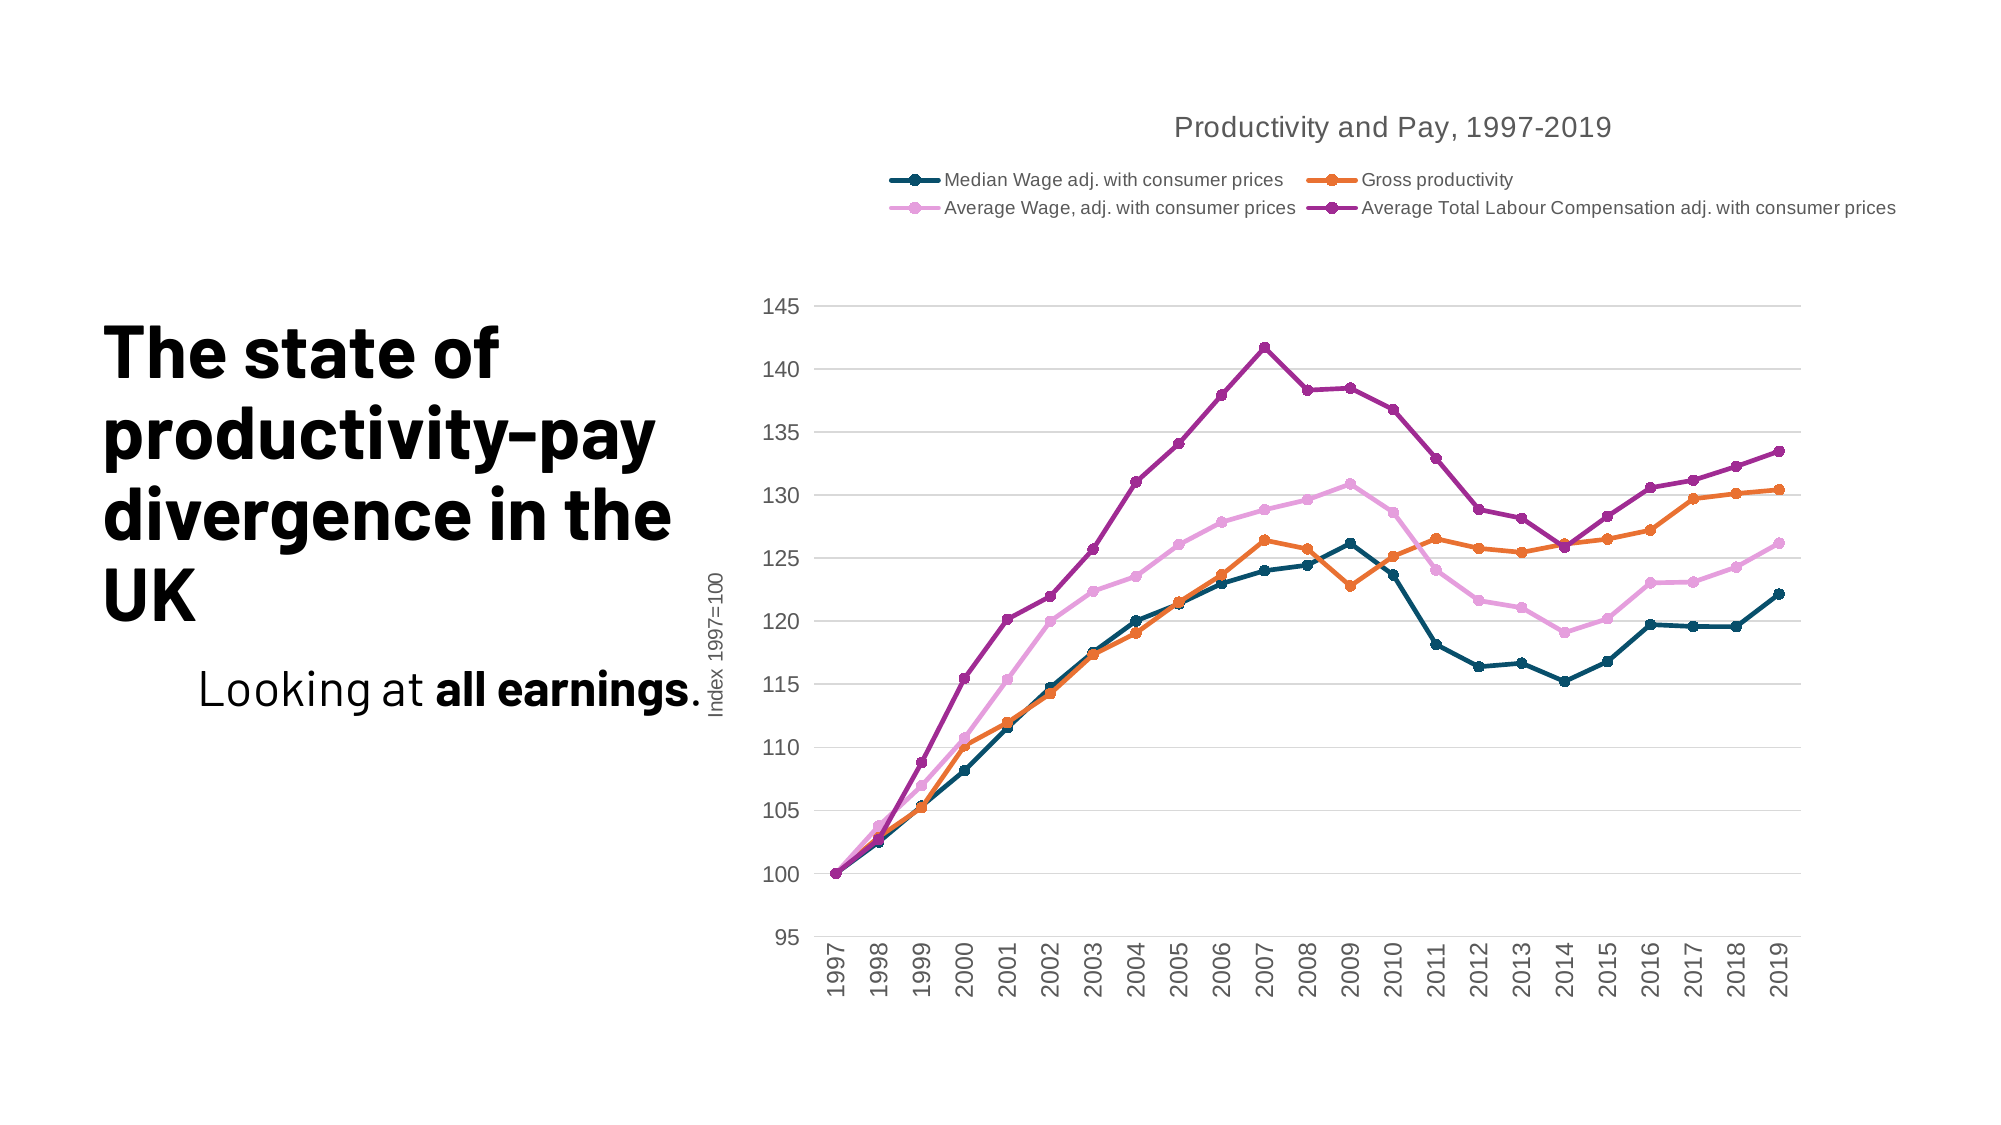

### Chart: Productivity and Pay, 1997-2019

| Category |  |  |  |  |
|---|---|---|---|---|
# The state of productivity-pay divergence in the UK
Looking at all earnings.